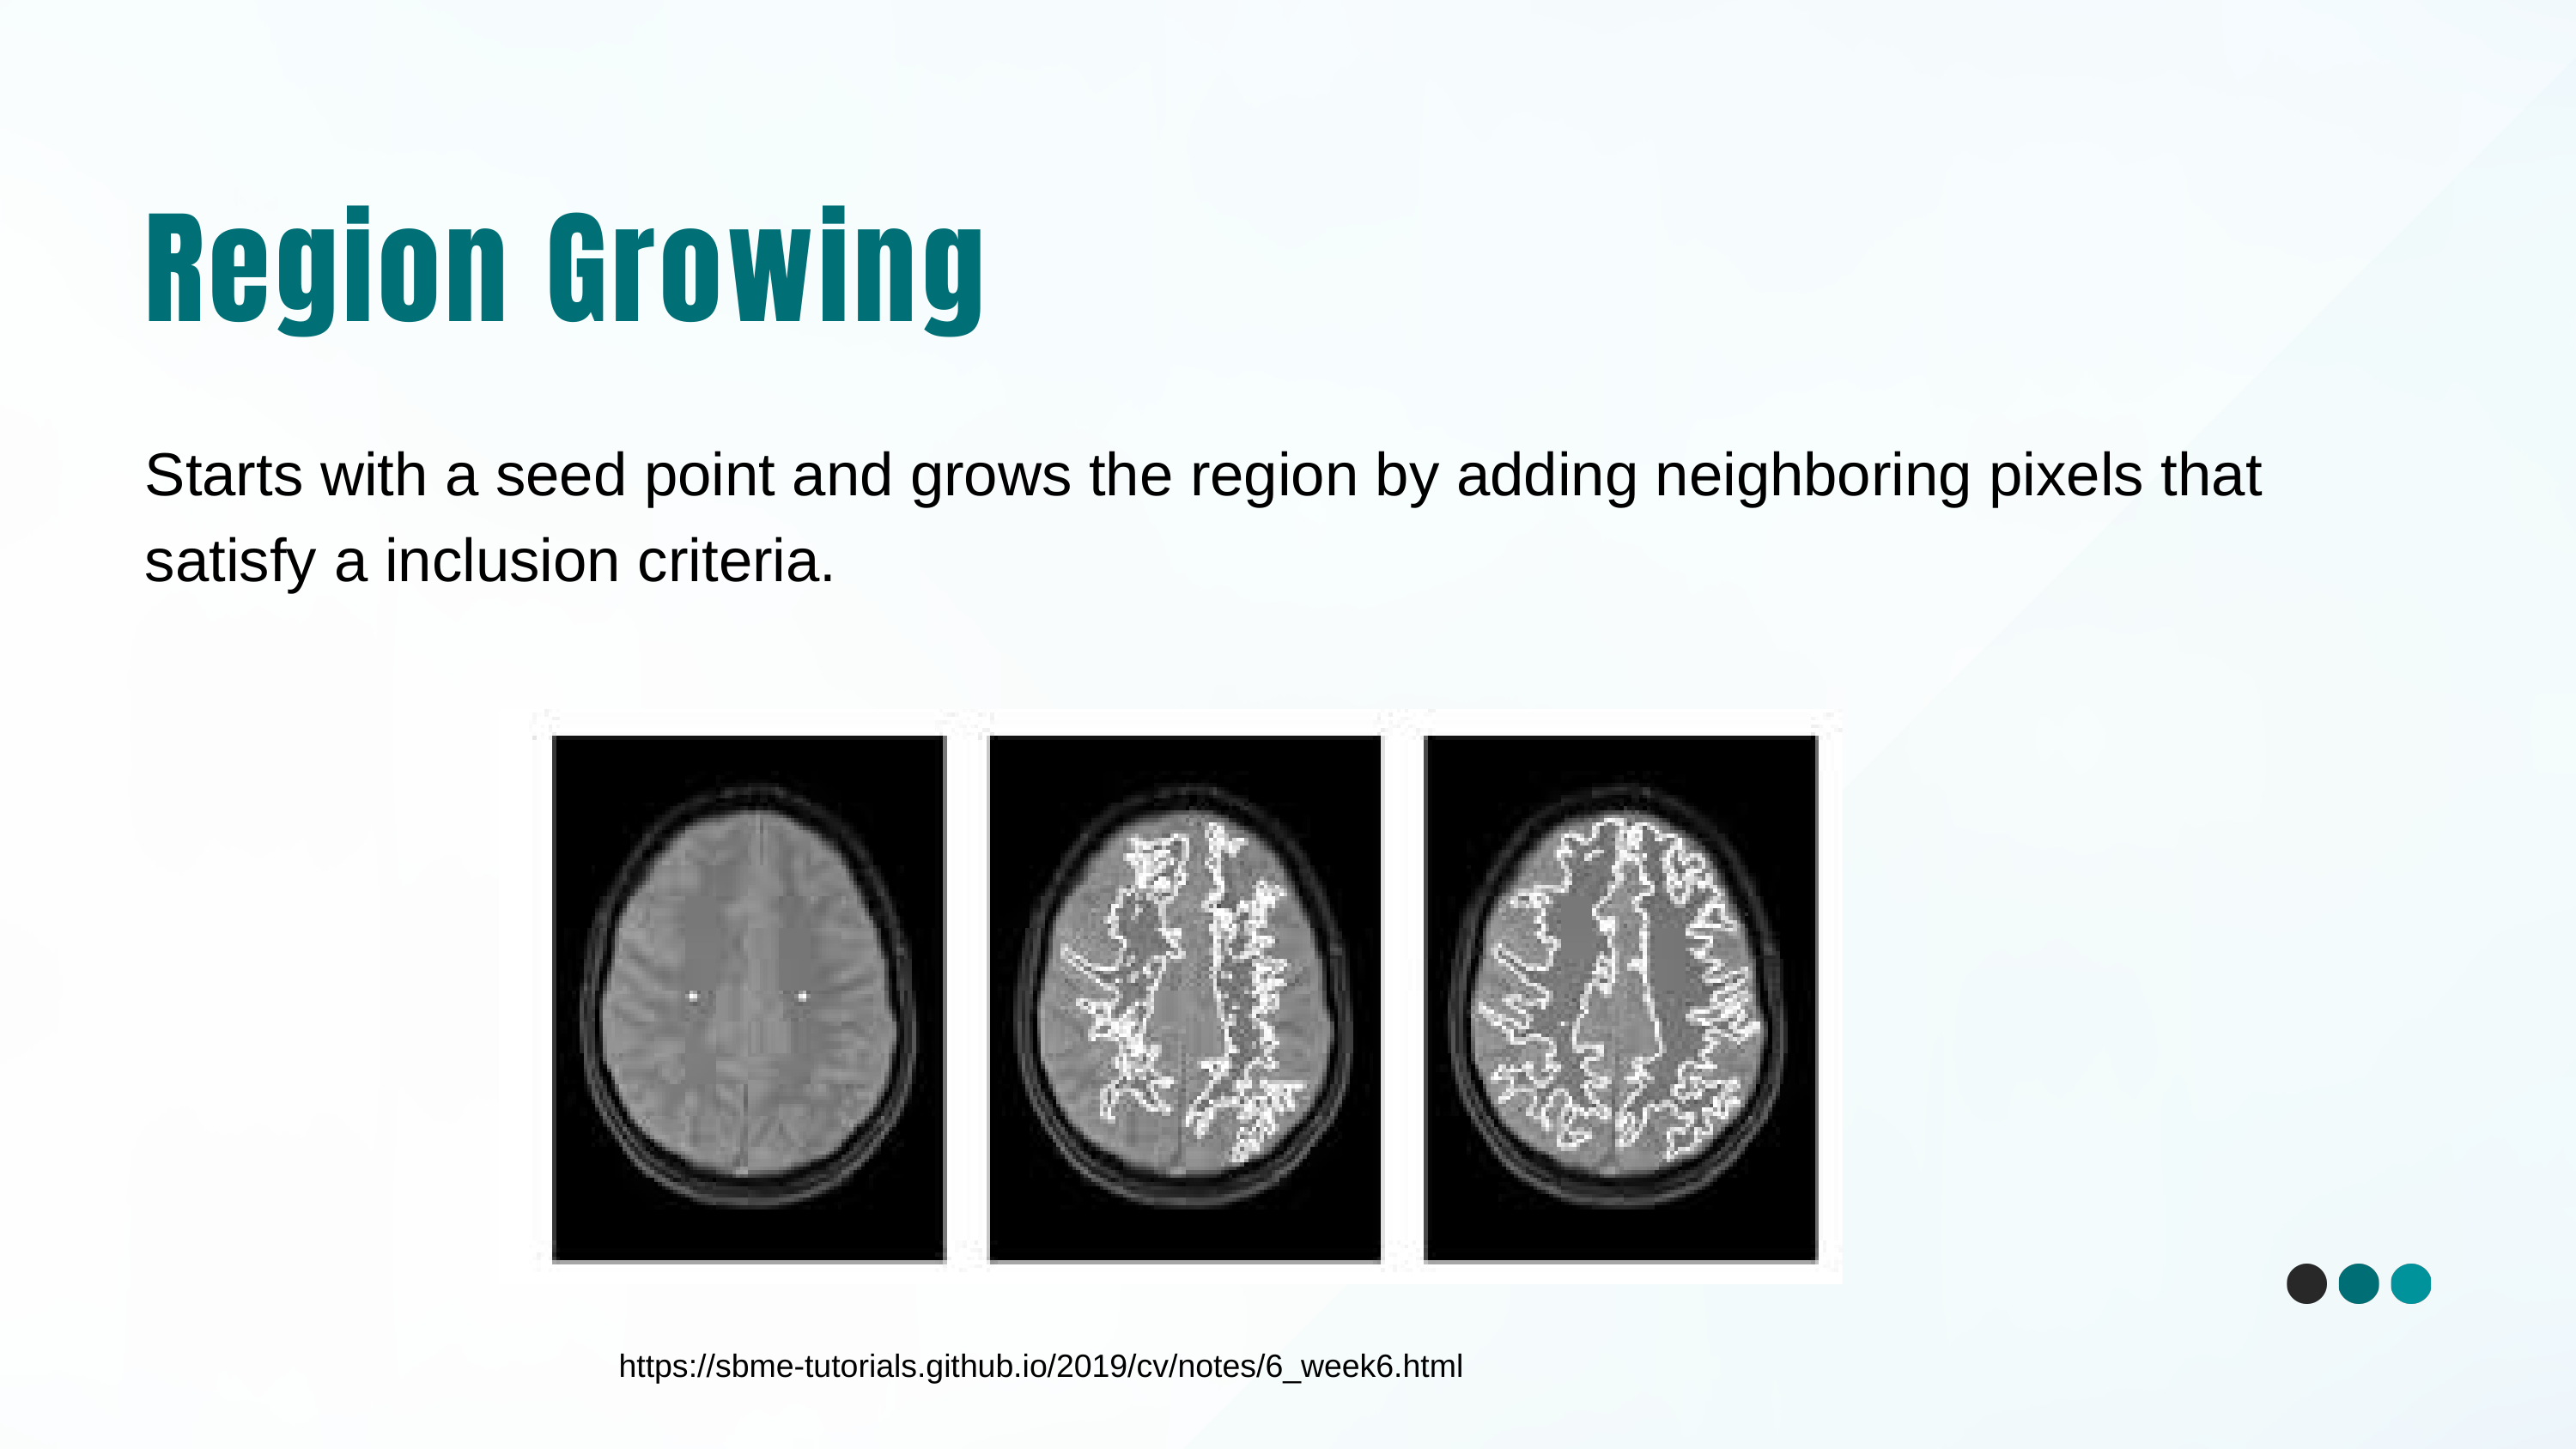

Region Growing
Starts with a seed point and grows the region by adding neighboring pixels that satisfy a inclusion criteria.

https://sbme-tutorials.github.io/2019/cv/notes/6_week6.html